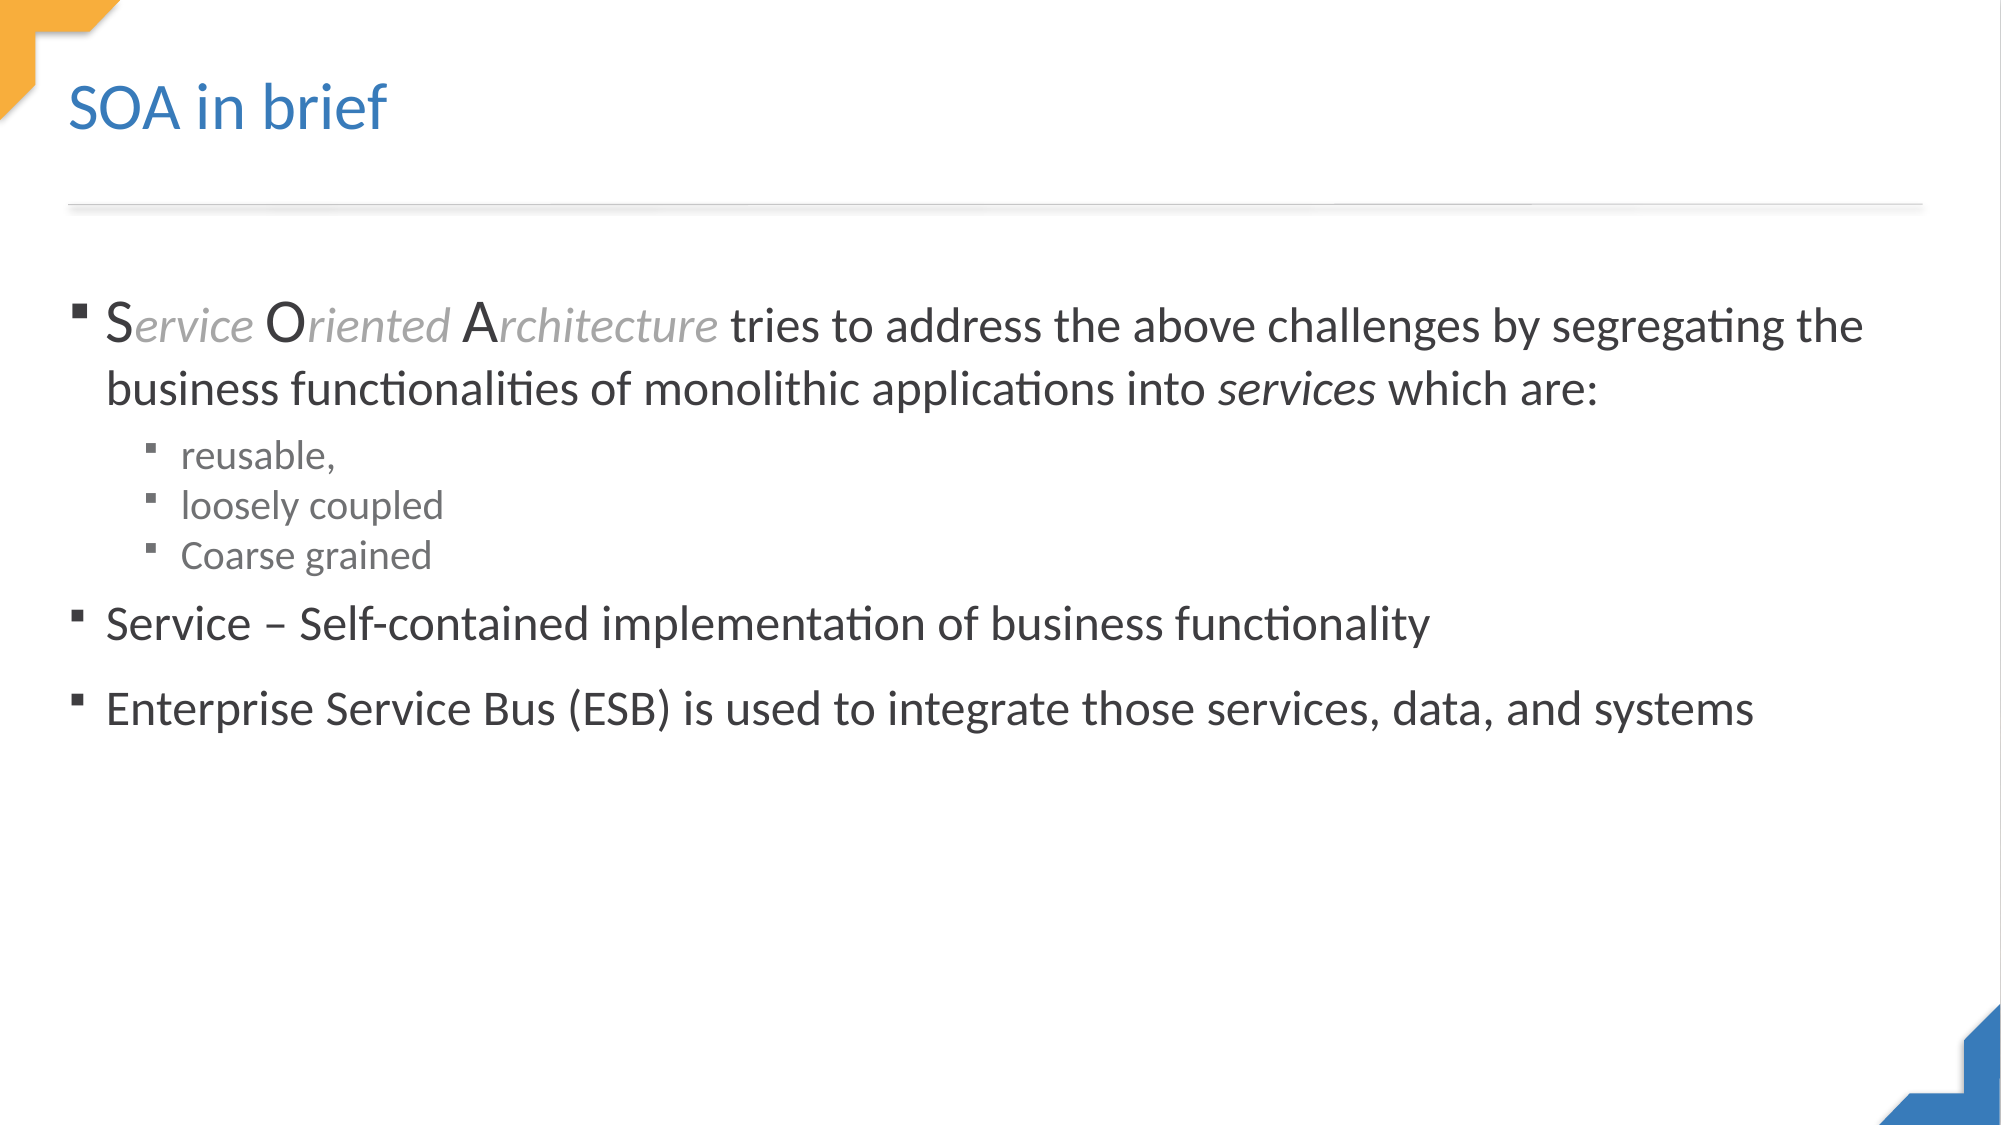

SOA in brief
Service Oriented Architecture tries to address the above challenges by segregating the business functionalities of monolithic applications into services which are:
reusable,
loosely coupled
Coarse grained
Service – Self-contained implementation of business functionality
Enterprise Service Bus (ESB) is used to integrate those services, data, and systems